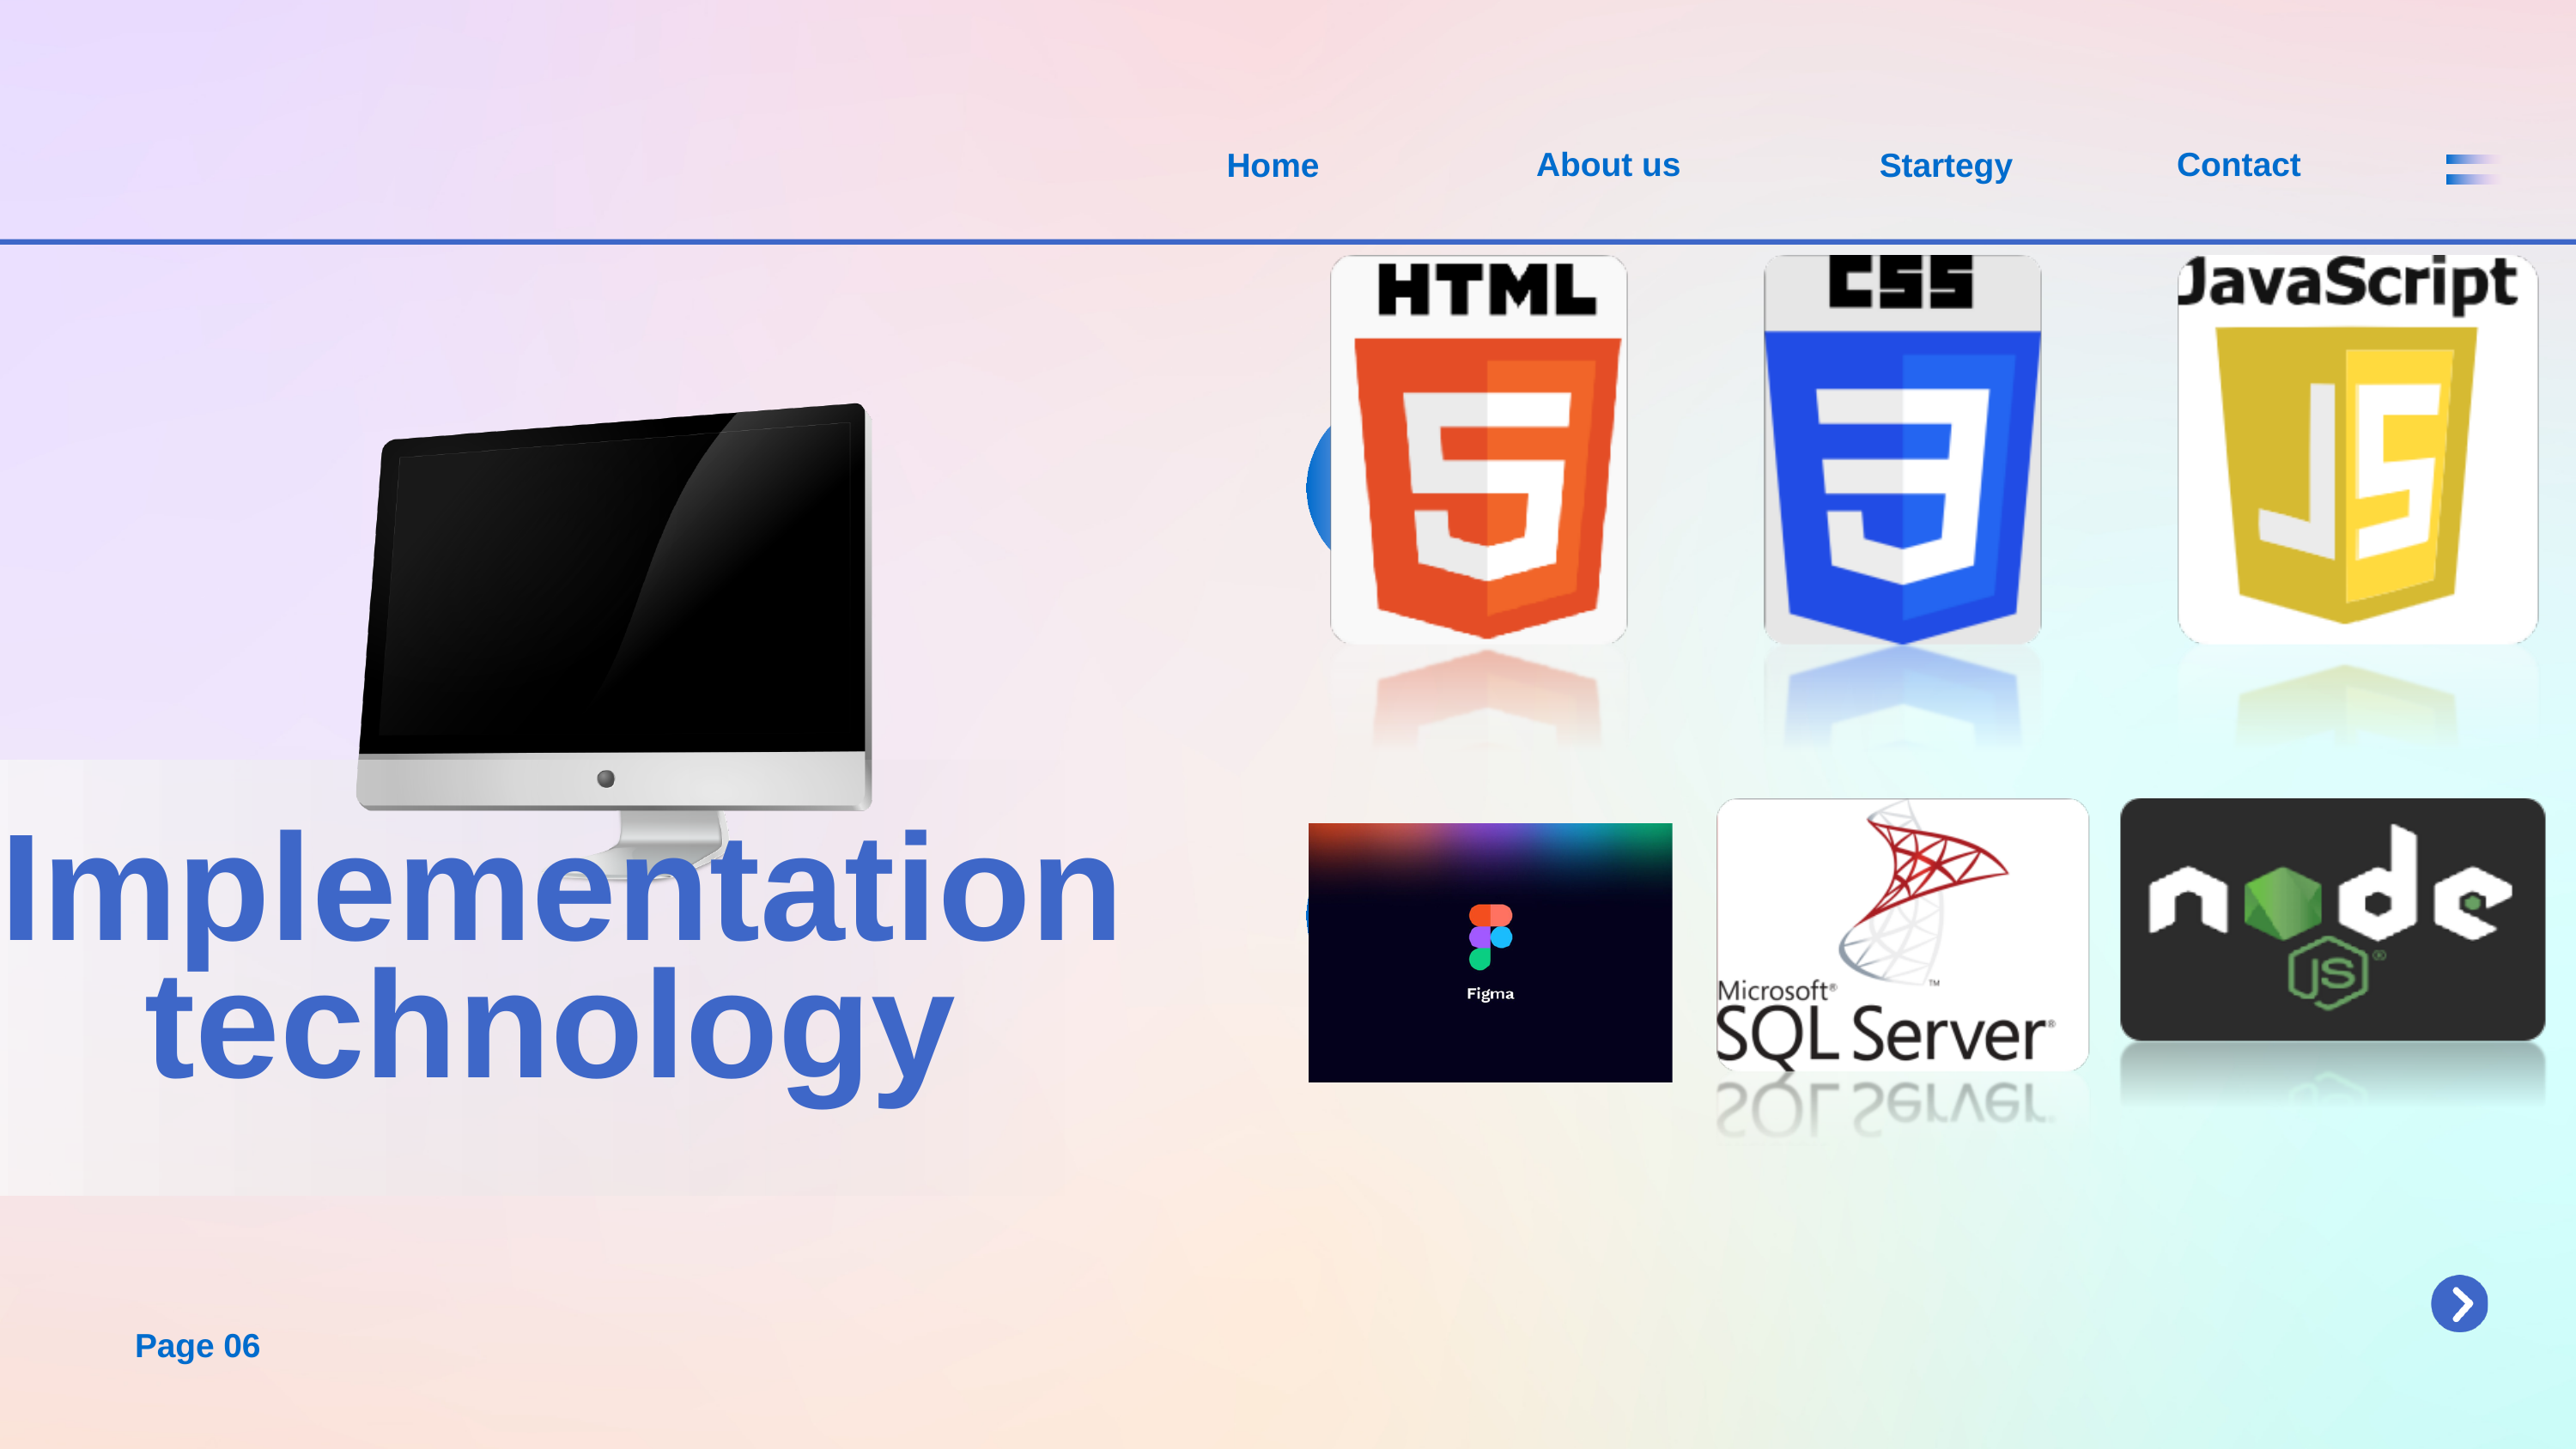

About us
Contact
Home
Startegy

Implementation
technology

Page 06